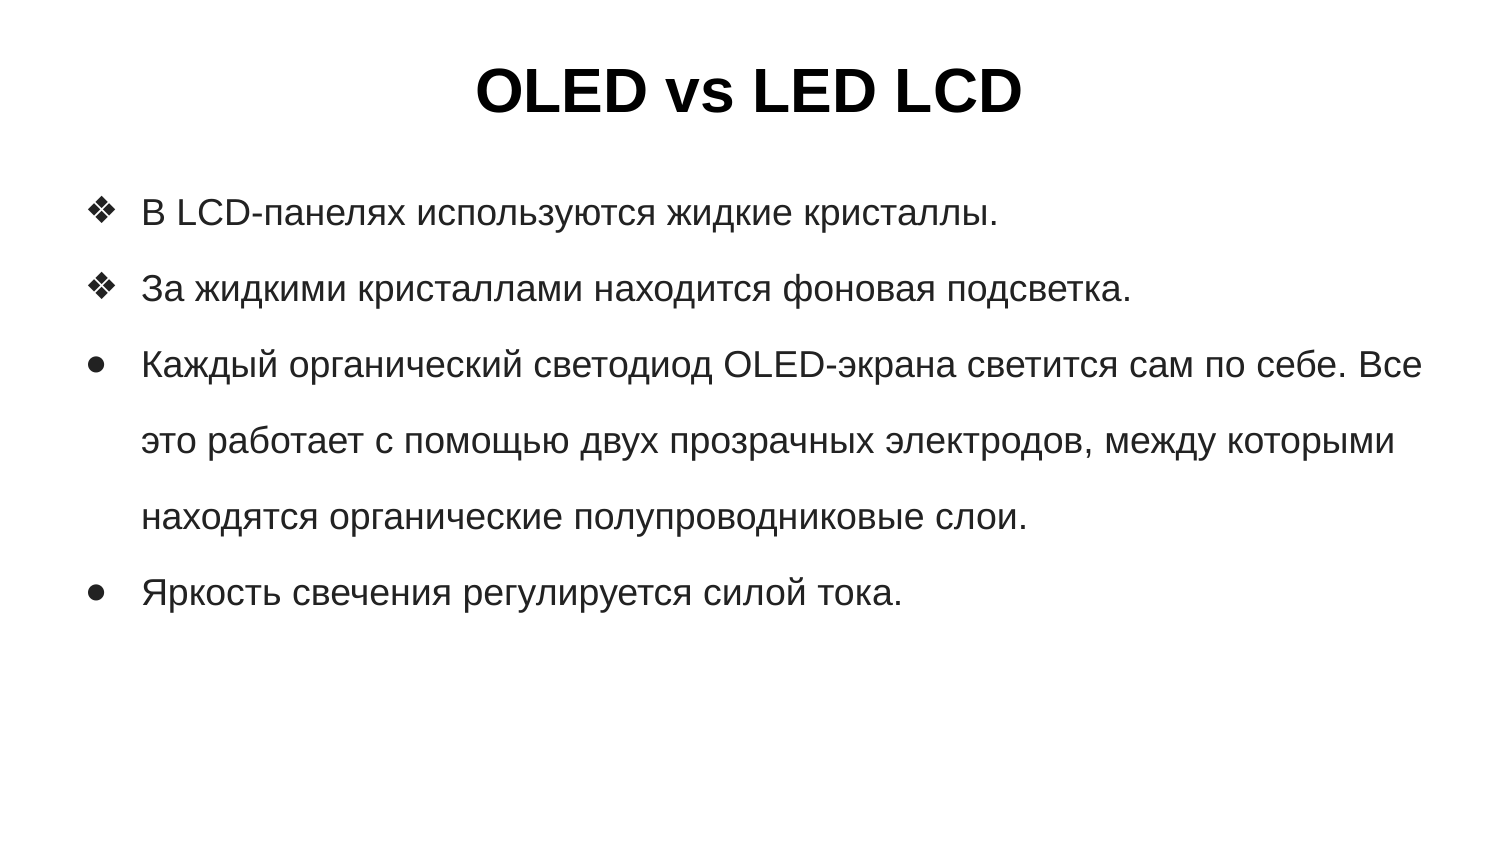

# OLED vs LED LCD
В LCD-панелях используются жидкие кристаллы.
За жидкими кристаллами находится фоновая подсветка.
Каждый органический светодиод OLED-экрана светится сам по себе. Все это работает с помощью двух прозрачных электродов, между которыми находятся органические полупроводниковые слои.
Яркость свечения регулируется силой тока.